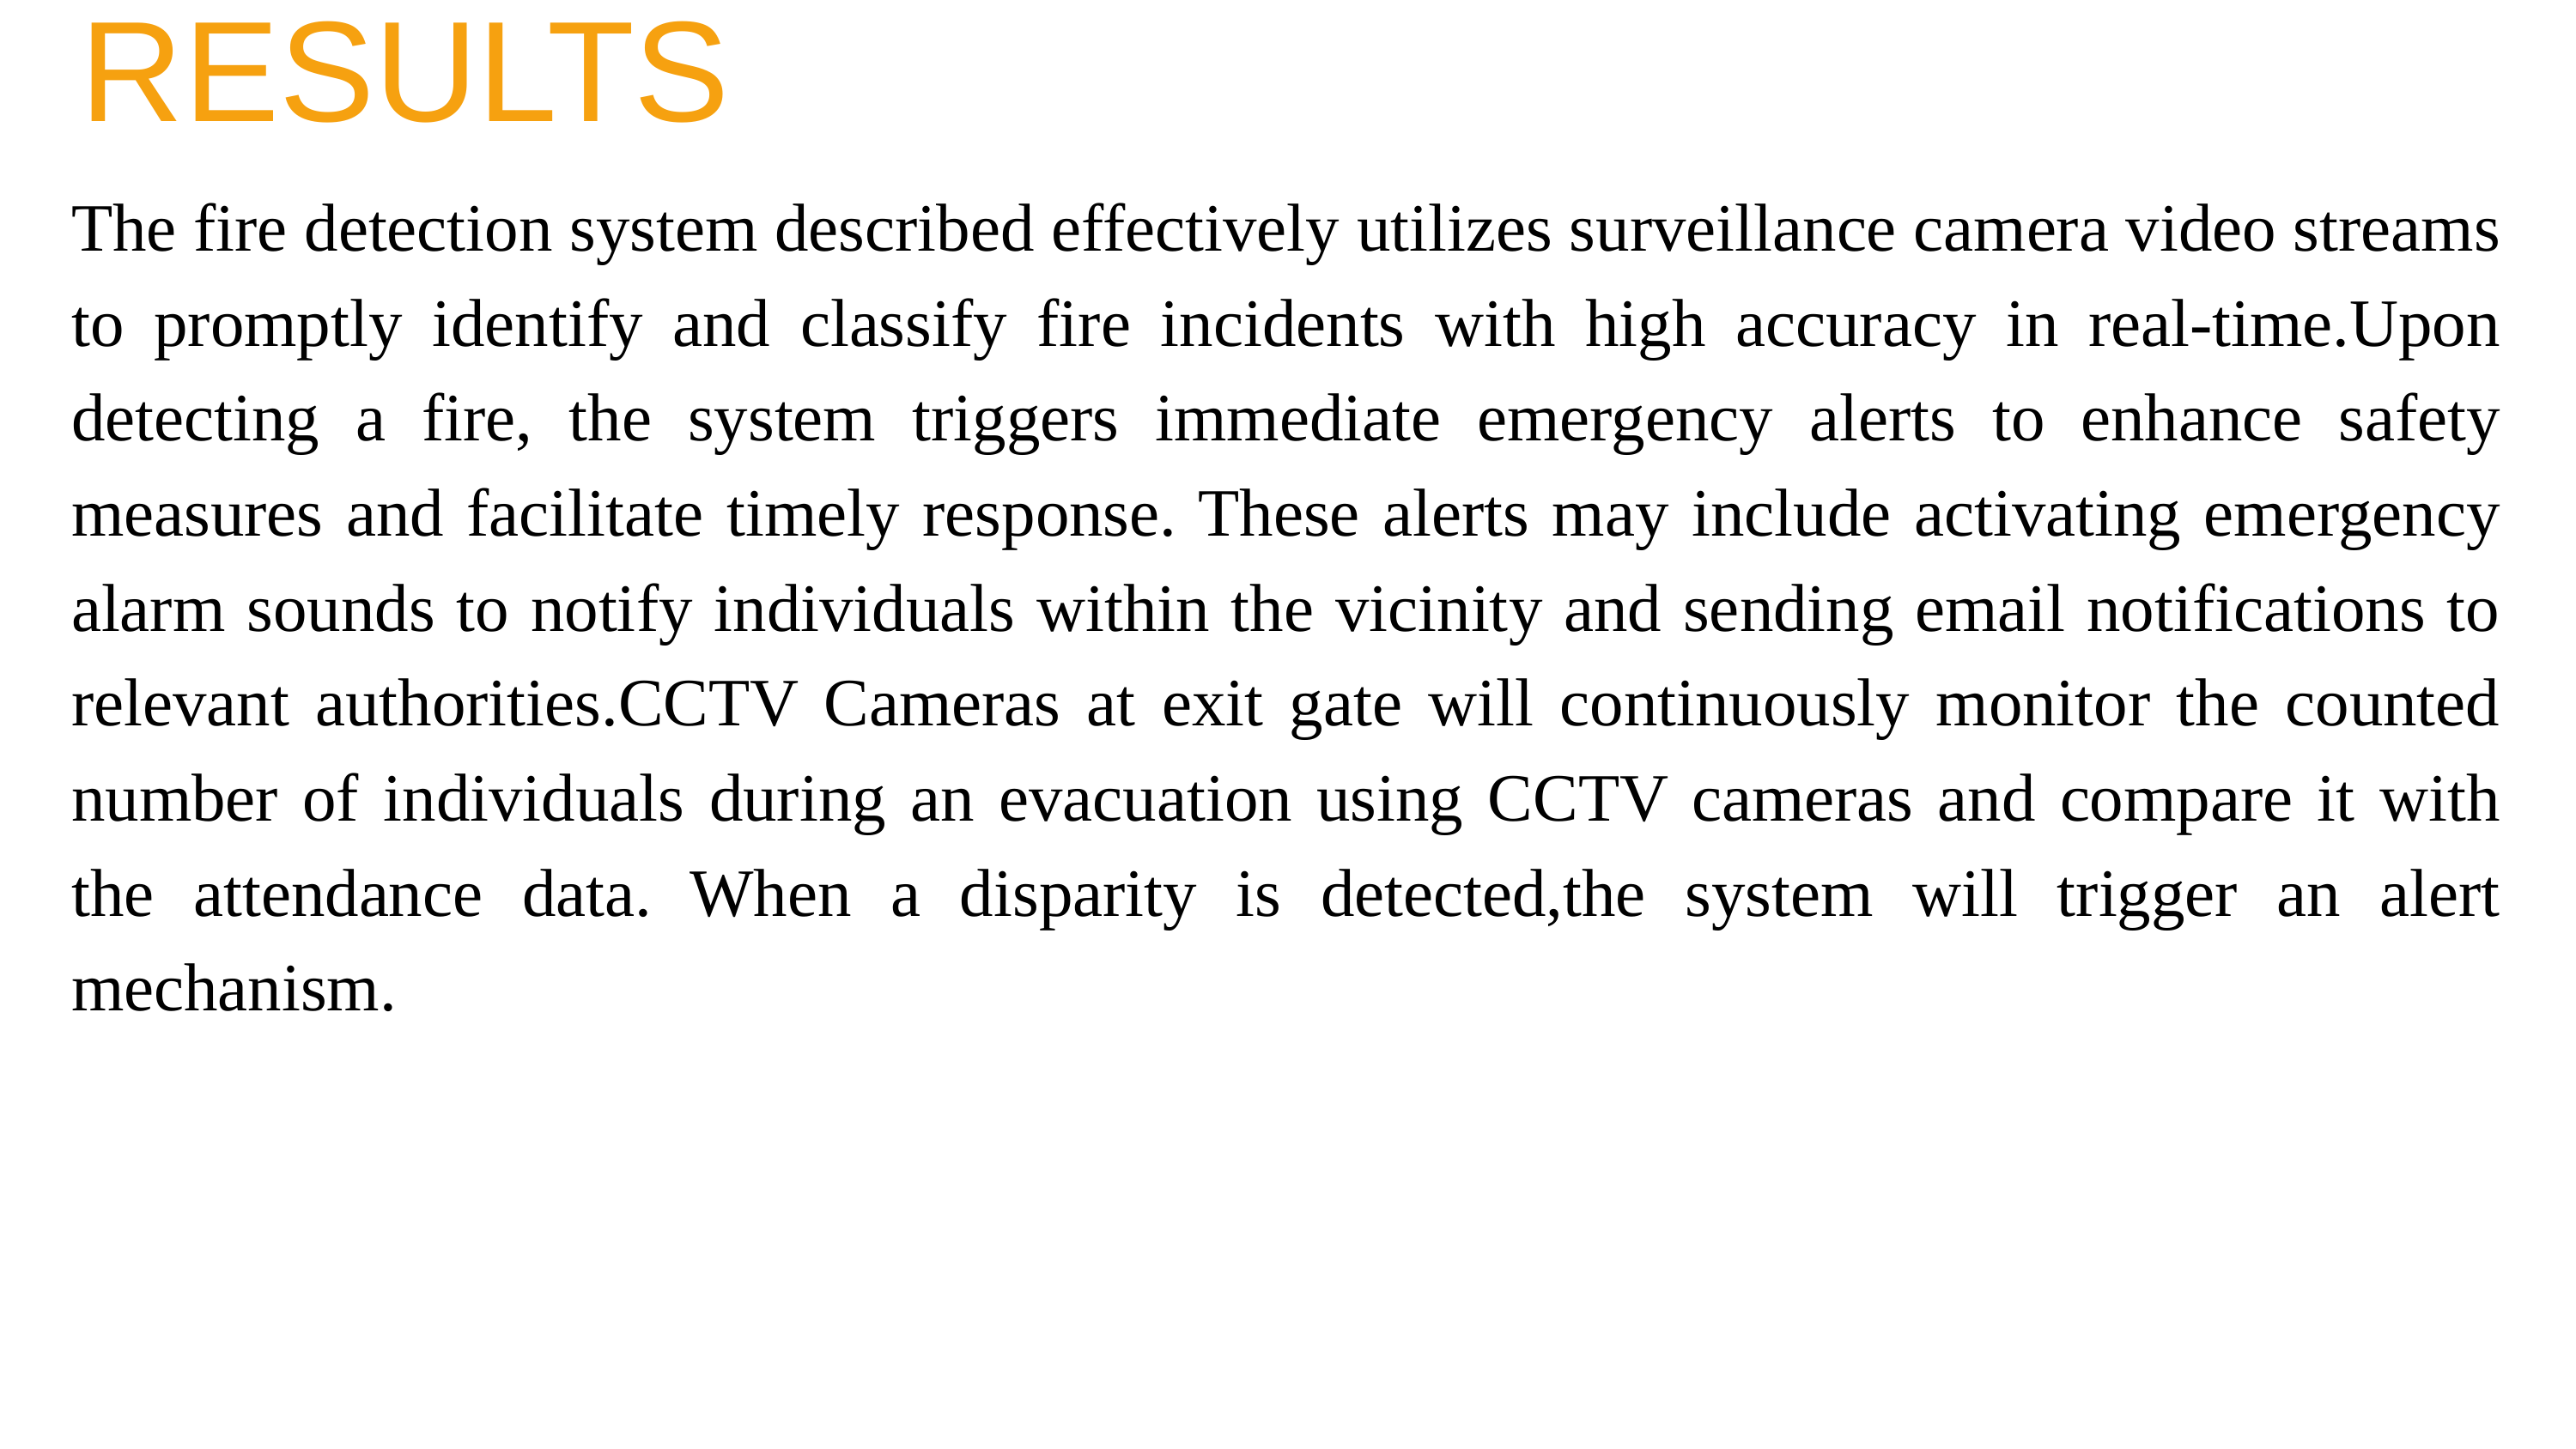

RESULTS

The fire detection system described effectively utilizes surveillance camera video streams to promptly identify and classify fire incidents with high accuracy in real-time.Upon detecting a fire, the system triggers immediate emergency alerts to enhance safety measures and facilitate timely response. These alerts may include activating emergency alarm sounds to notify individuals within the vicinity and sending email notifications to relevant authorities.CCTV Cameras at exit gate will continuously monitor the counted number of individuals during an evacuation using CCTV cameras and compare it with the attendance data. When a disparity is detected,the system will trigger an alert mechanism.